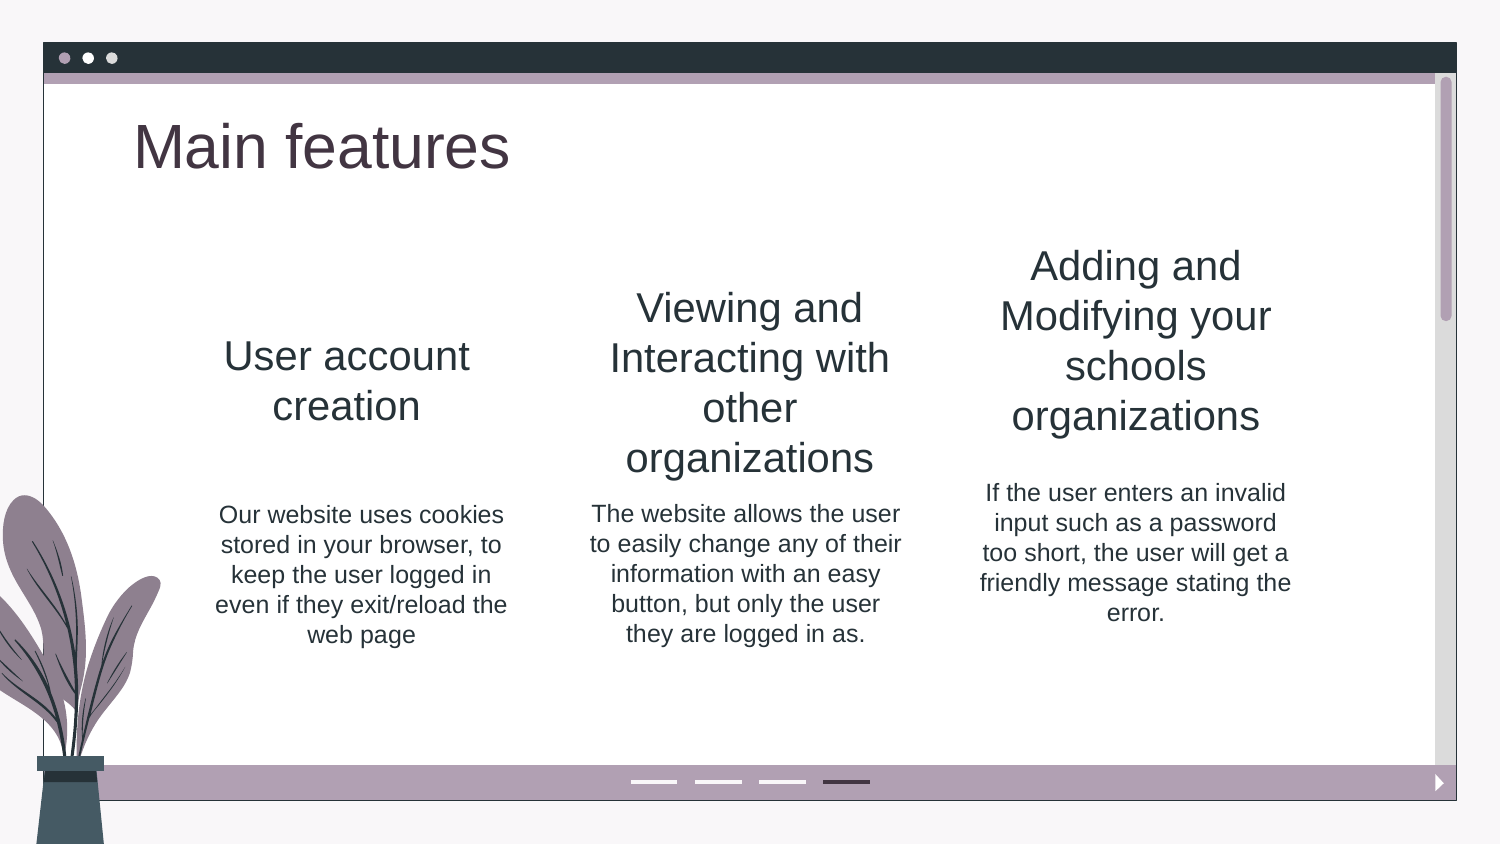

Main features
# Adding and Modifying your schools organizations
User account creation
Viewing and Interacting with other organizations
If the user enters an invalid input such as a password too short, the user will get a friendly message stating the error.
The website allows the user to easily change any of their information with an easy button, but only the user they are logged in as.
Our website uses cookies stored in your browser, to keep the user logged in even if they exit/reload the web page